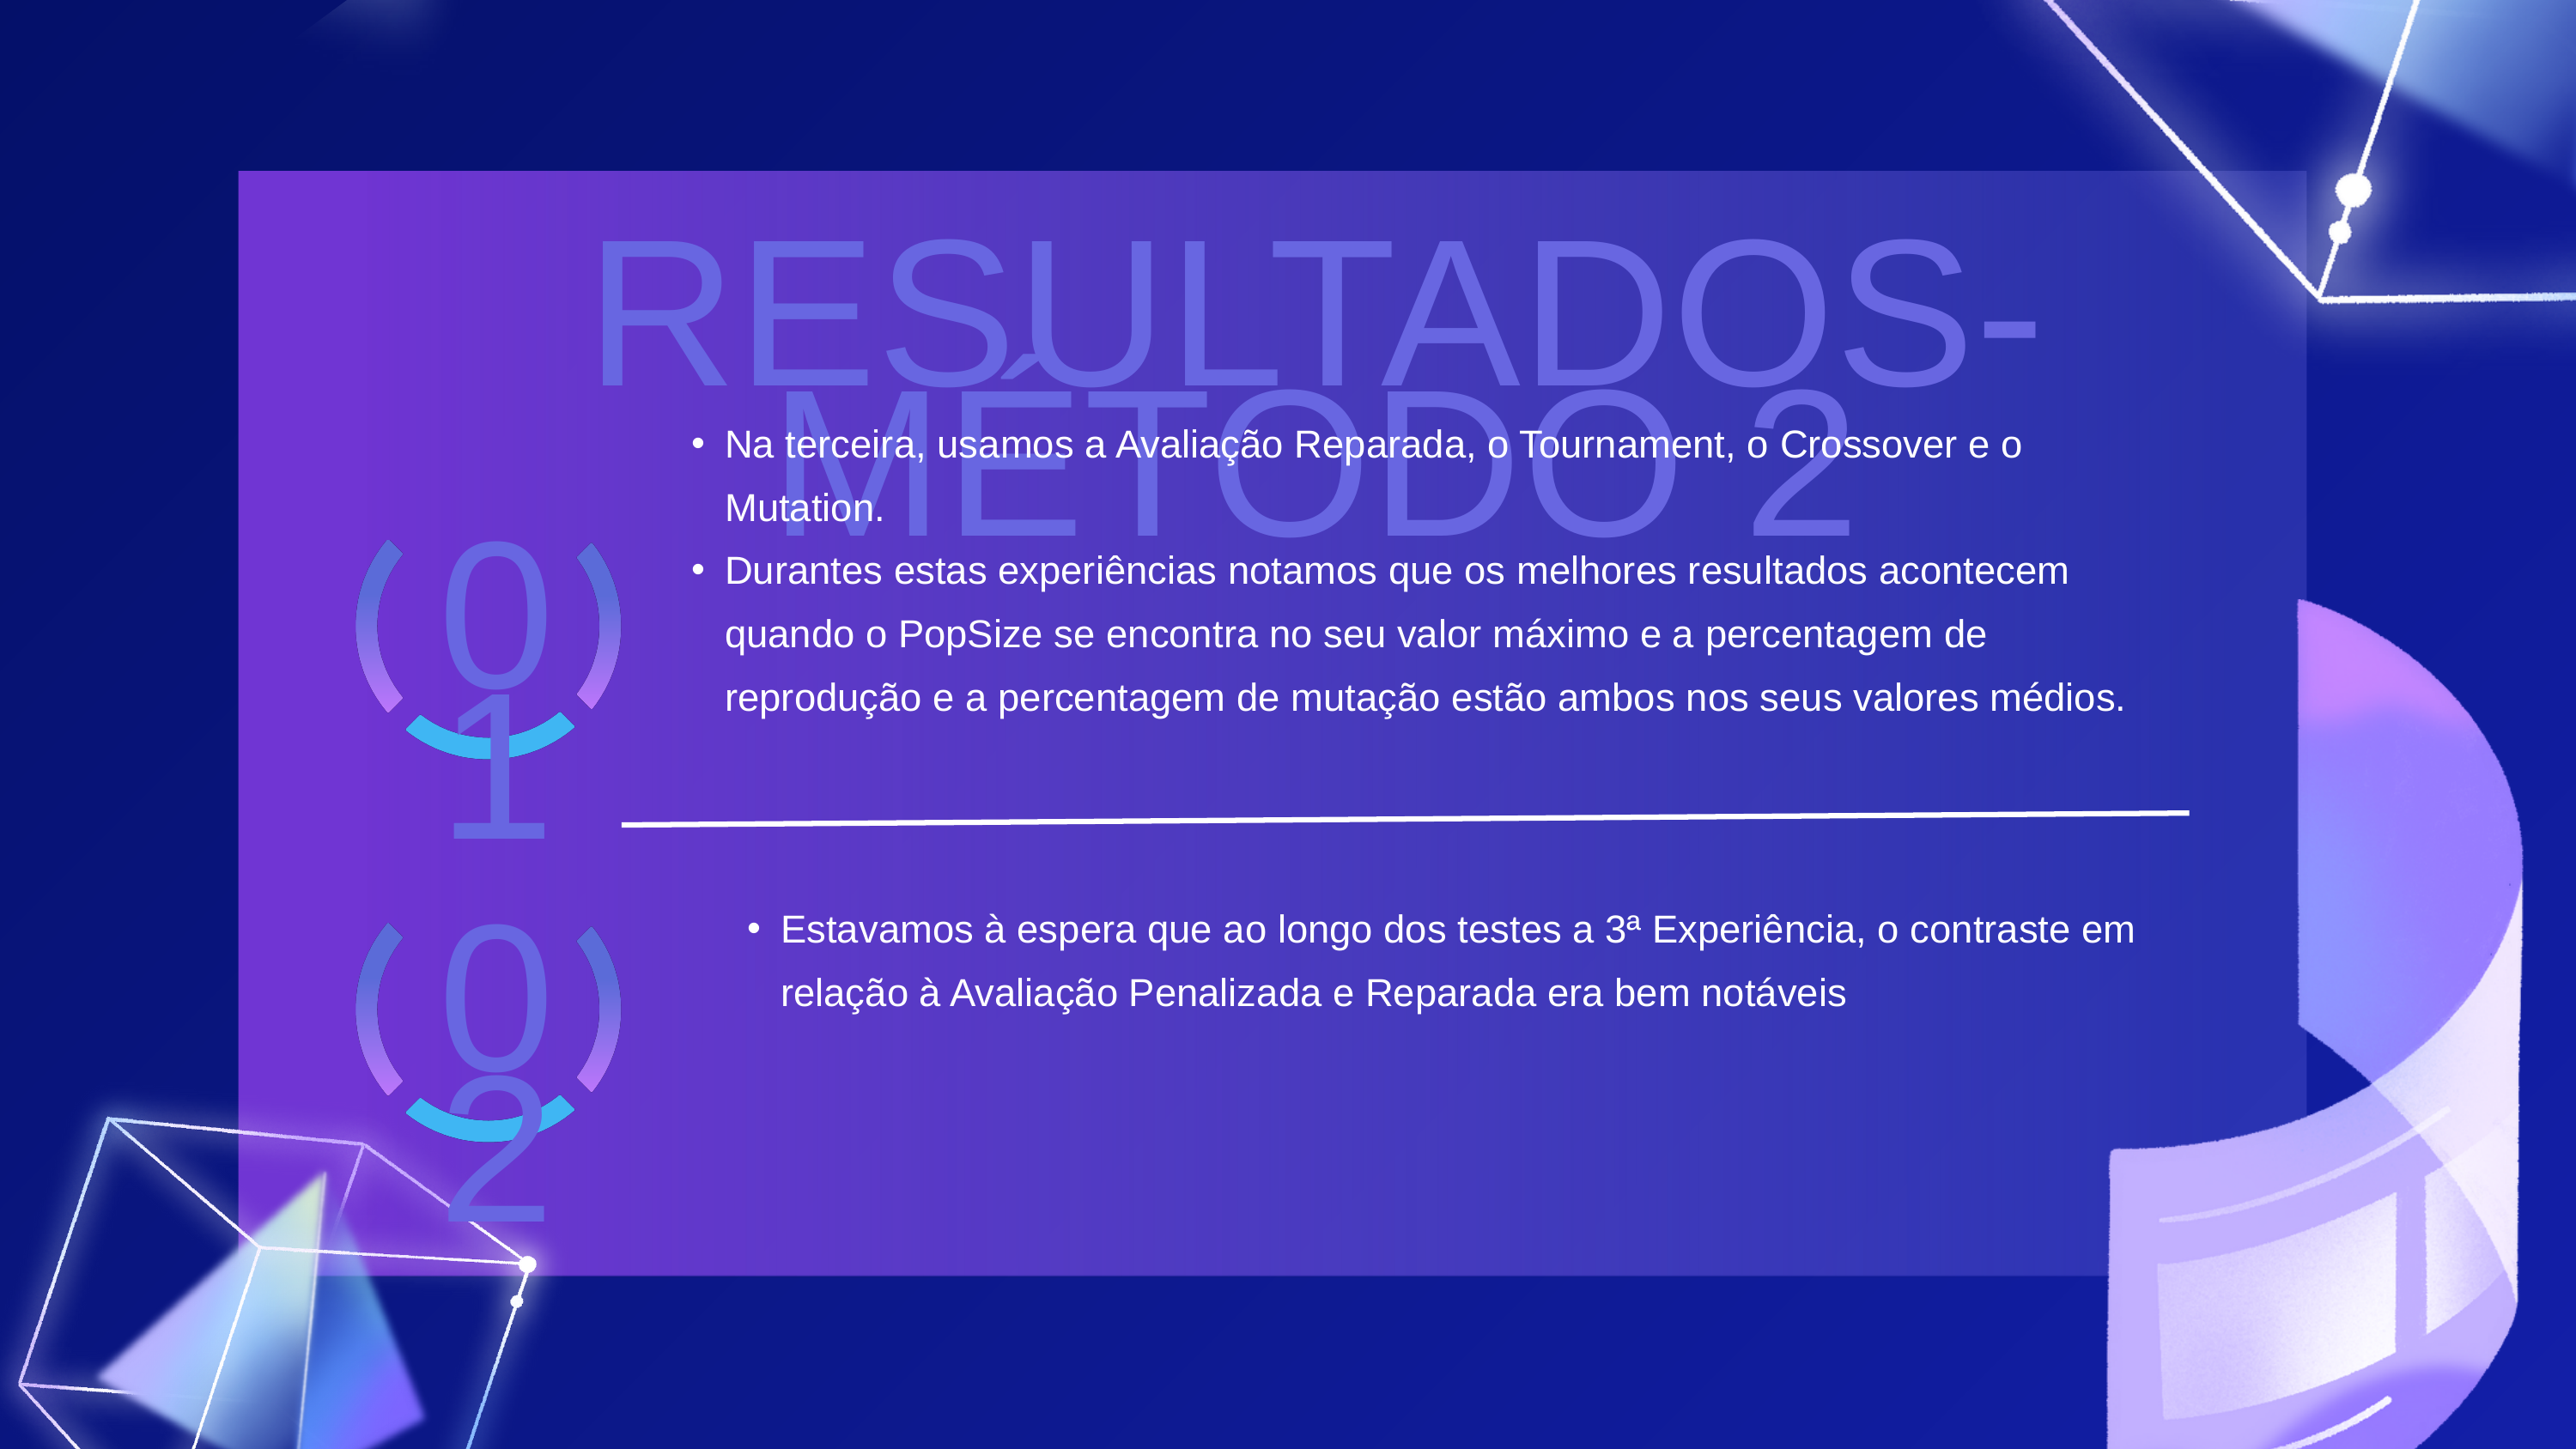

RESULTADOS- MÉTODO 2
Na terceira, usamos a Avaliação Reparada, o Tournament, o Crossover e o Mutation.
Durantes estas experiências notamos que os melhores resultados acontecem quando o PopSize se encontra no seu valor máximo e a percentagem de reprodução e a percentagem de mutação estão ambos nos seus valores médios.

01

Estavamos à espera que ao longo dos testes a 3ª Experiência, o contraste em relação à Avaliação Penalizada e Reparada era bem notáveis

02